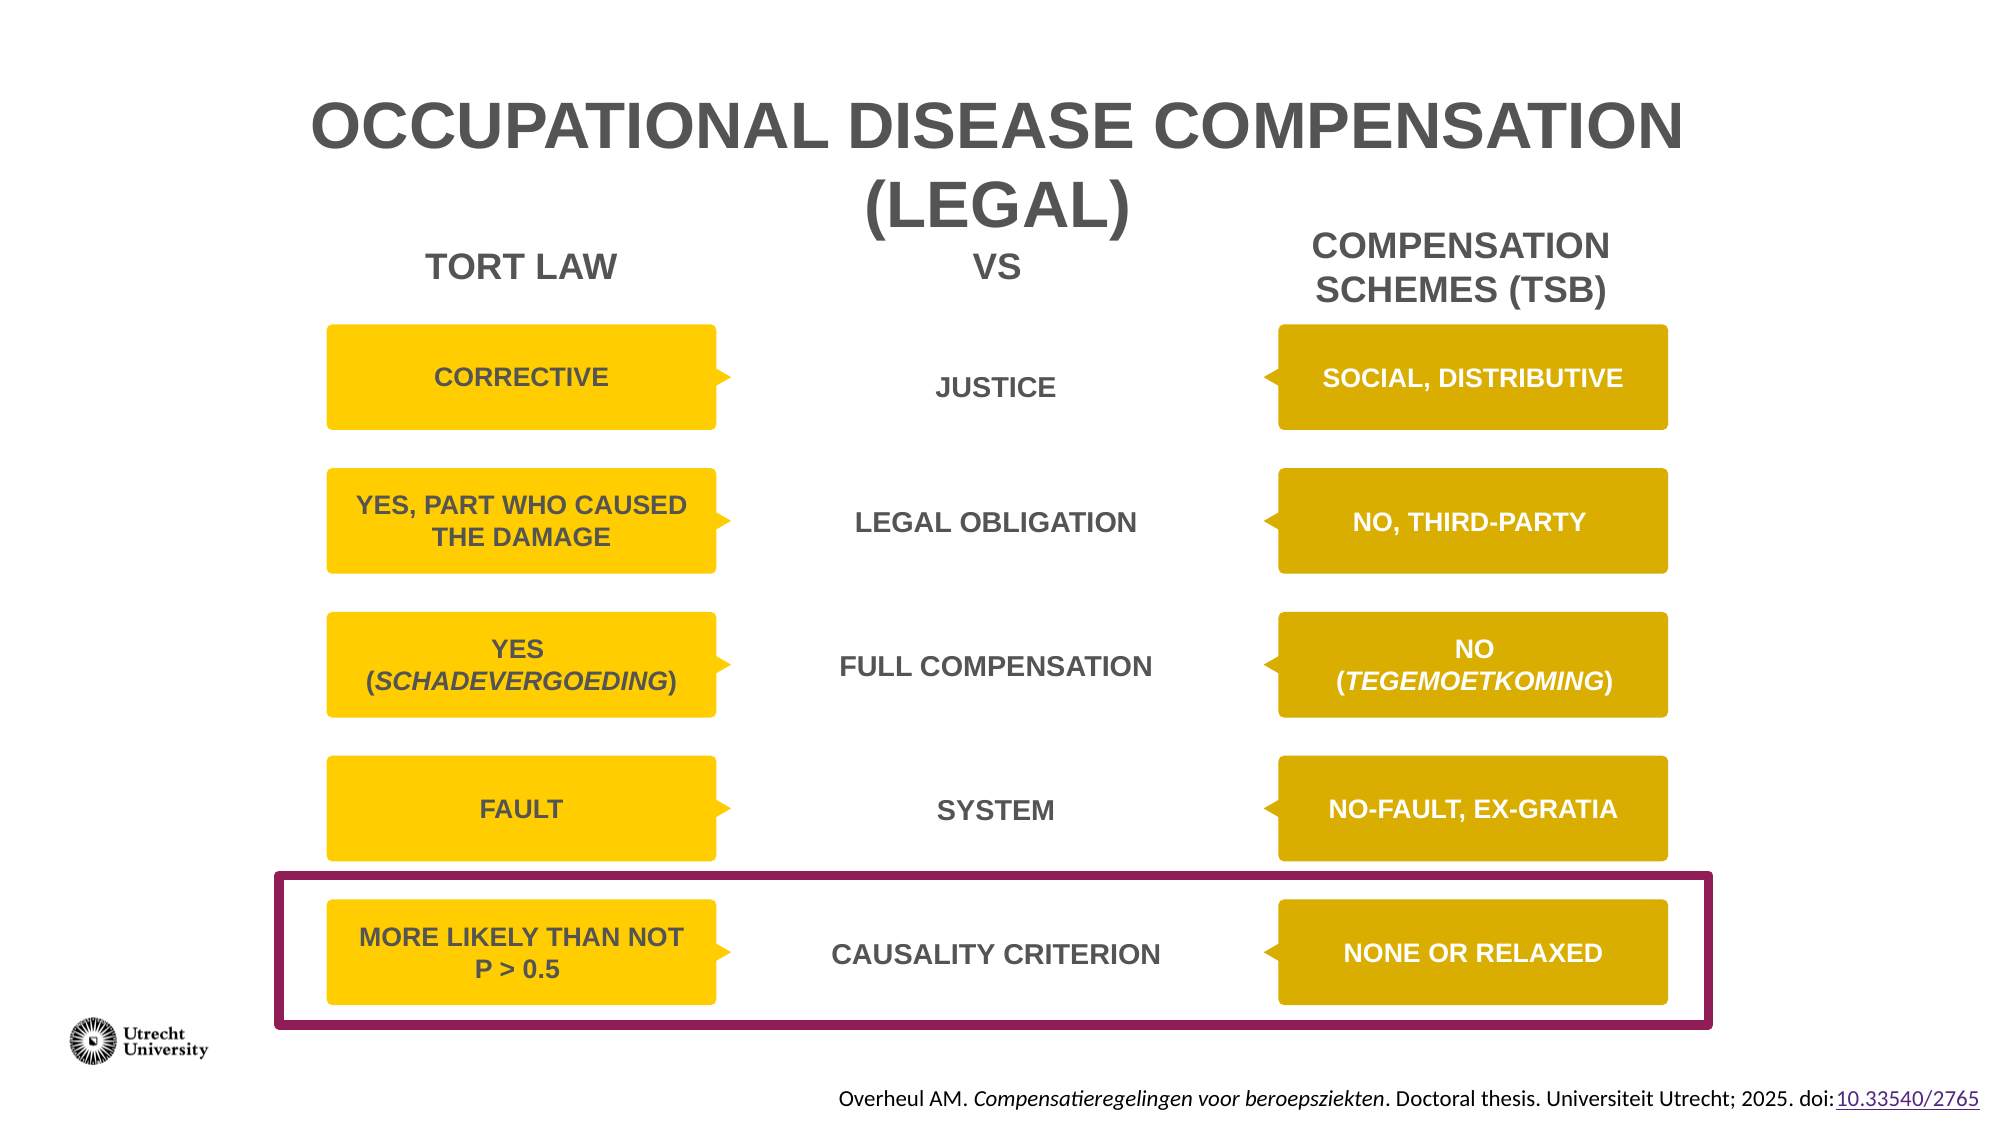

OCCUPATIONAL DISEASE COMPENSATION (LEGAL)
COMPENSATION SCHEMES (TSB)
TORT LAW
VS

CORRECTIVE
SOCIAL, DISTRIBUTIVE

JUSTICE

YES, PART WHO CAUSED THE DAMAGE
LEGAL OBLIGATION
NO, THIRD-PARTY

YES
(SCHADEVERGOEDING)
NO (TEGEMOETKOMING)
FULL COMPENSATION

FAULT
NO-FAULT, EX-GRATIA
SYSTEM

MORE LIKELY THAN NOT P > 0.5
NONE OR RELAXED
CAUSALITY CRITERION

Overheul AM. Compensatieregelingen voor beroepsziekten. Doctoral thesis. Universiteit Utrecht; 2025. doi:10.33540/2765